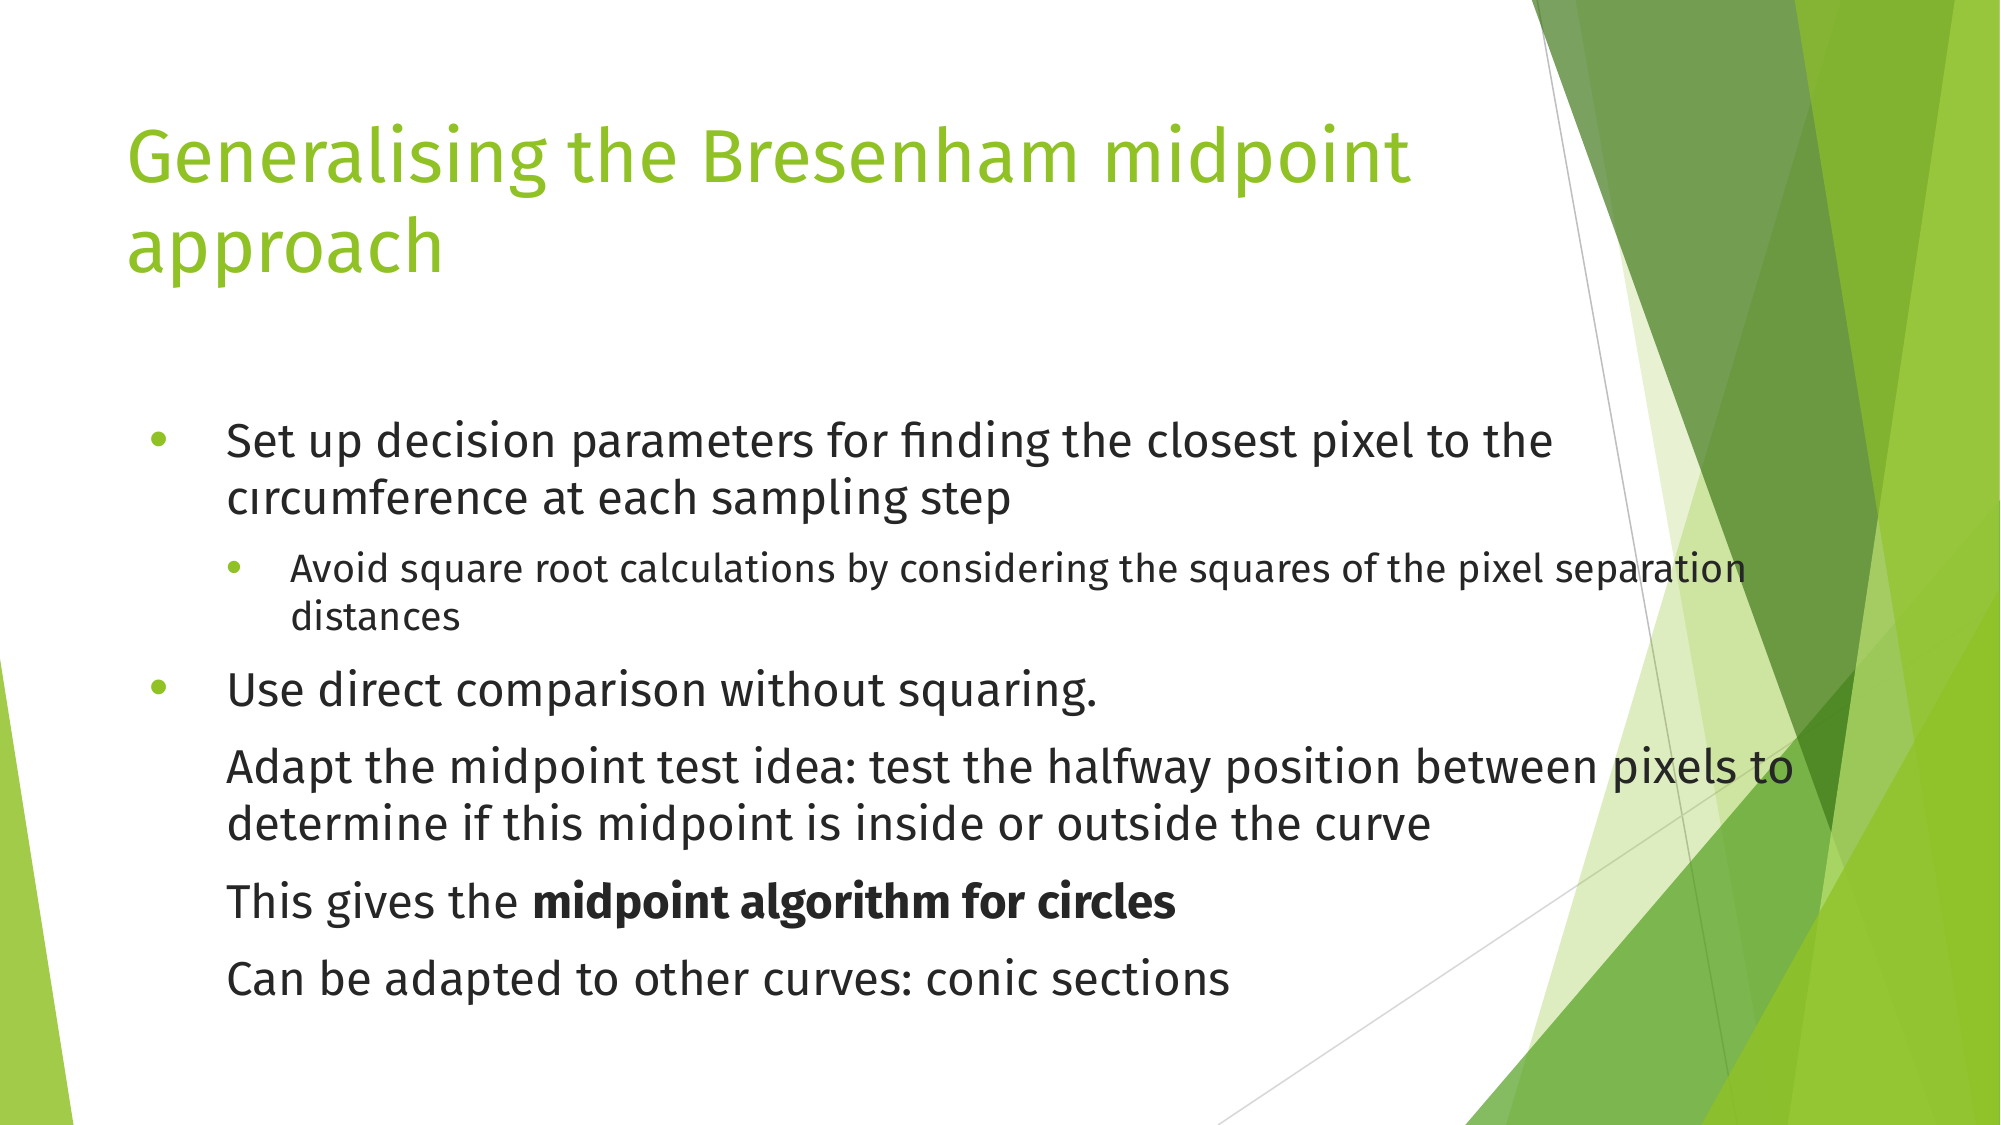

# Generalising the Bresenham midpoint approach

Set up decision parameters for finding the closest pixel to the cırcumference at each sampling step
Avoid square root calculations by considering the squares of the pixel separation distances
Use direct comparison without squaring.
	Adapt the midpoint test idea: test the halfway position between pixels to determine if this midpoint is inside or outside the curve
	This gives the midpoint algorithm for circles
	Can be adapted to other curves: conic sections